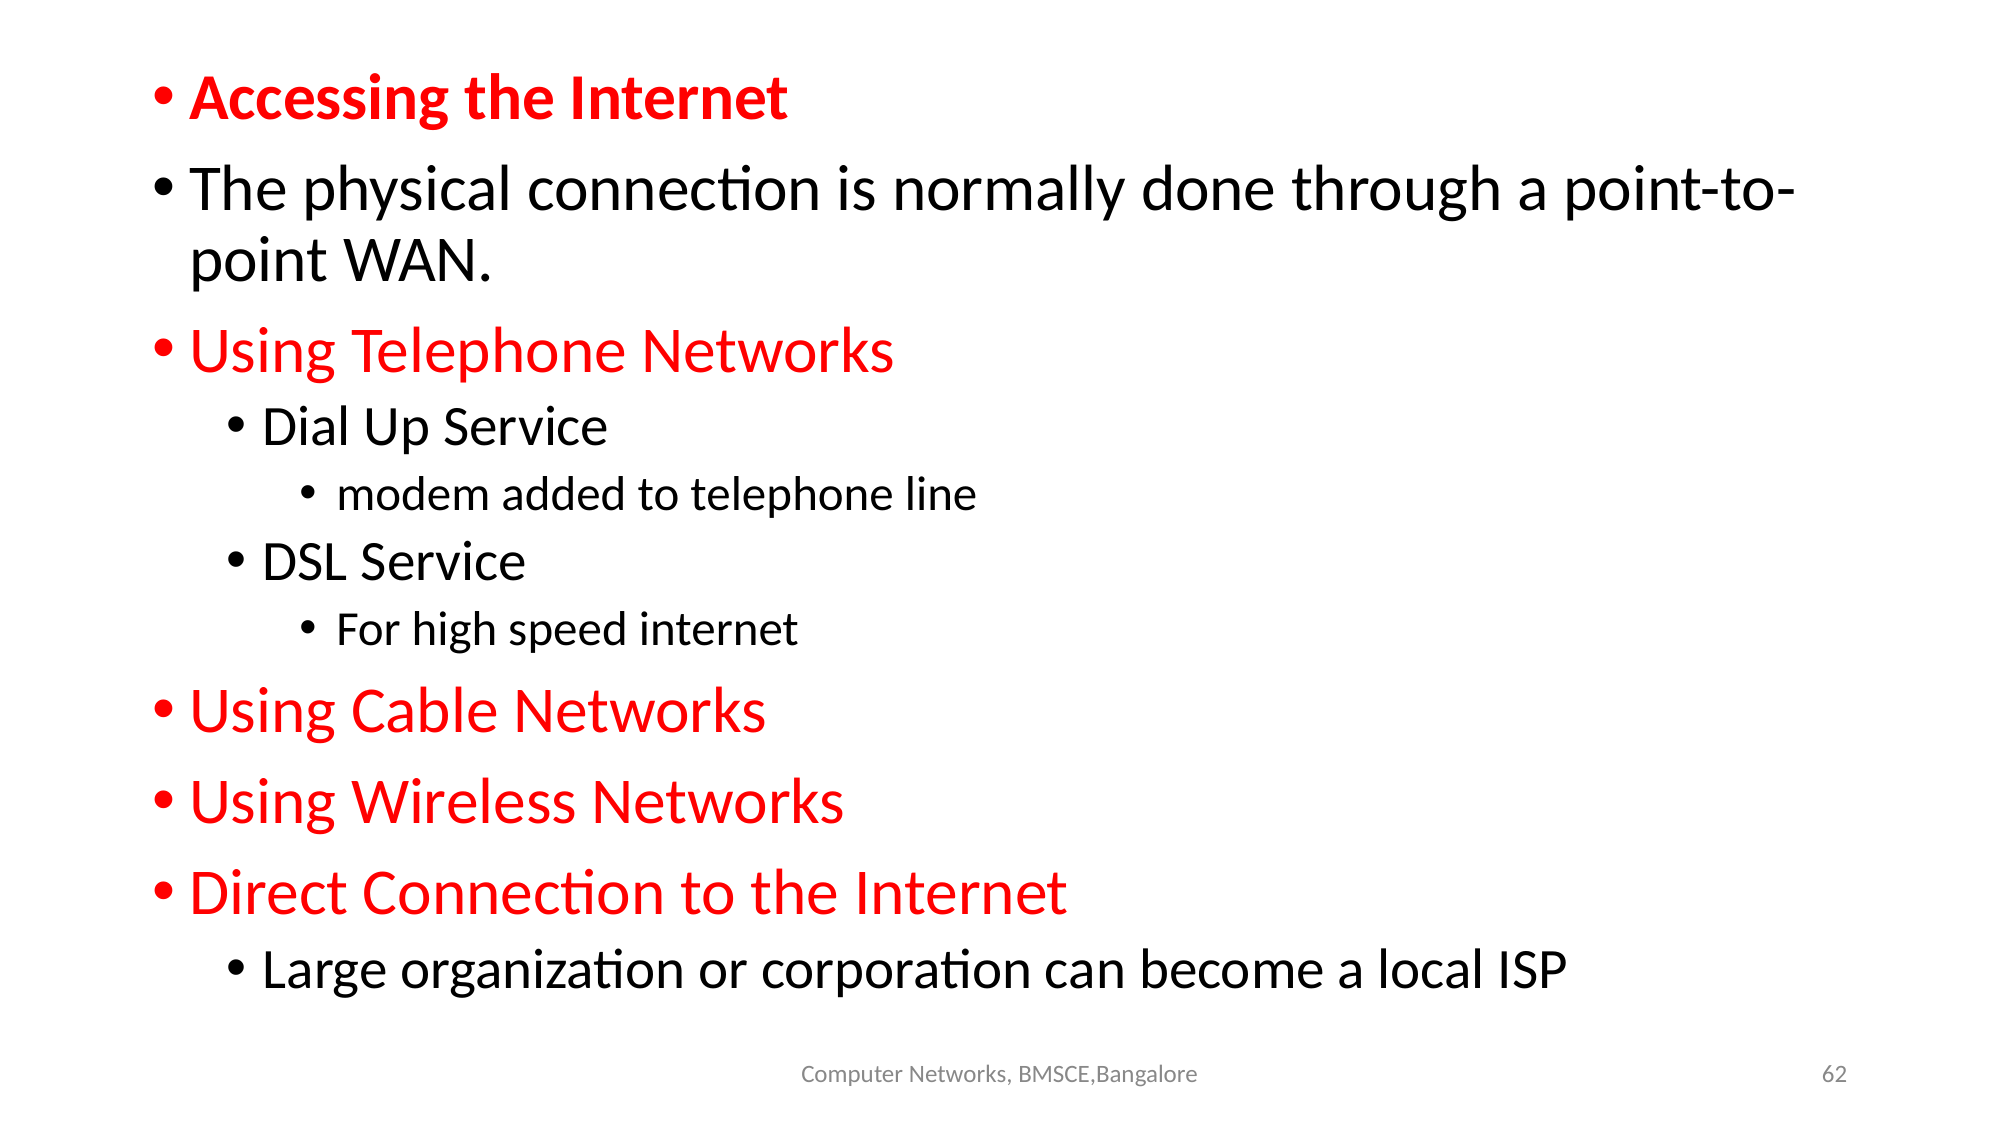

Accessing the Internet
The physical connection is normally done through a point-to-point WAN.
Using Telephone Networks
Dial Up Service
modem added to telephone line
DSL Service
For high speed internet
Using Cable Networks
Using Wireless Networks
Direct Connection to the Internet
Large organization or corporation can become a local ISP
Computer Networks, BMSCE,Bangalore
62